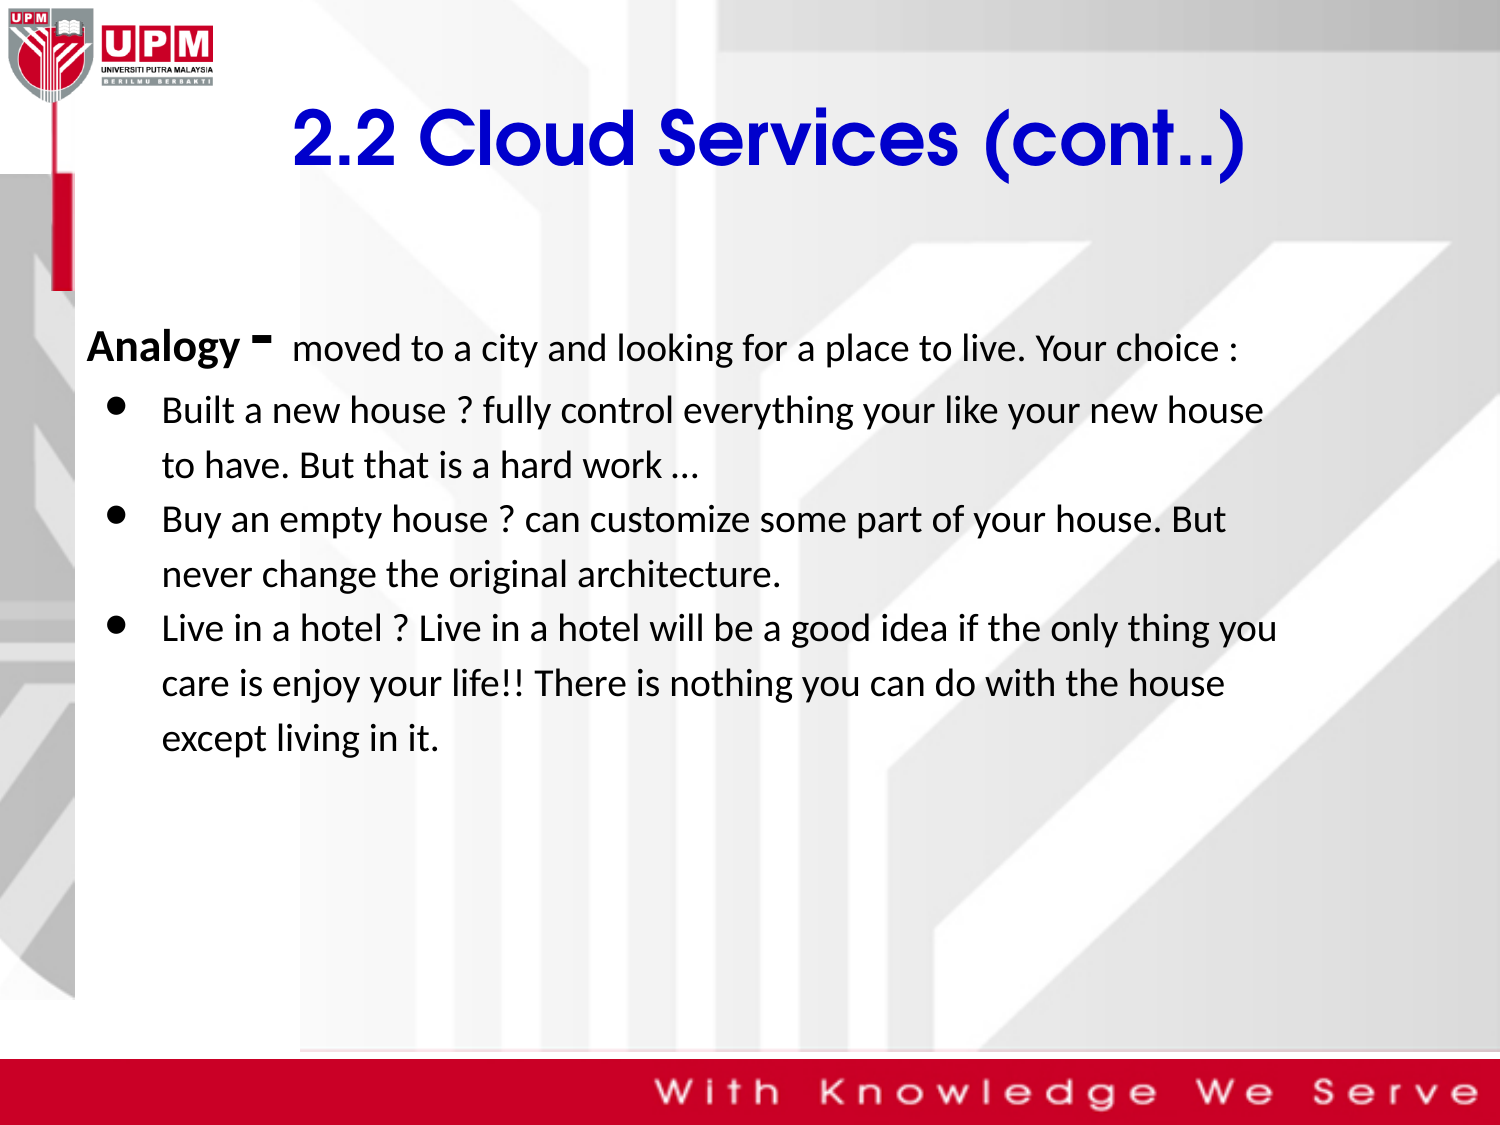

# 2.2 Cloud Services (cont..)
Analogy - moved to a city and looking for a place to live. Your choice :
Built a new house ? fully control everything your like your new house to have. But that is a hard work …
Buy an empty house ? can customize some part of your house. But never change the original architecture.
Live in a hotel ? Live in a hotel will be a good idea if the only thing you care is enjoy your life!! There is nothing you can do with the house except living in it.